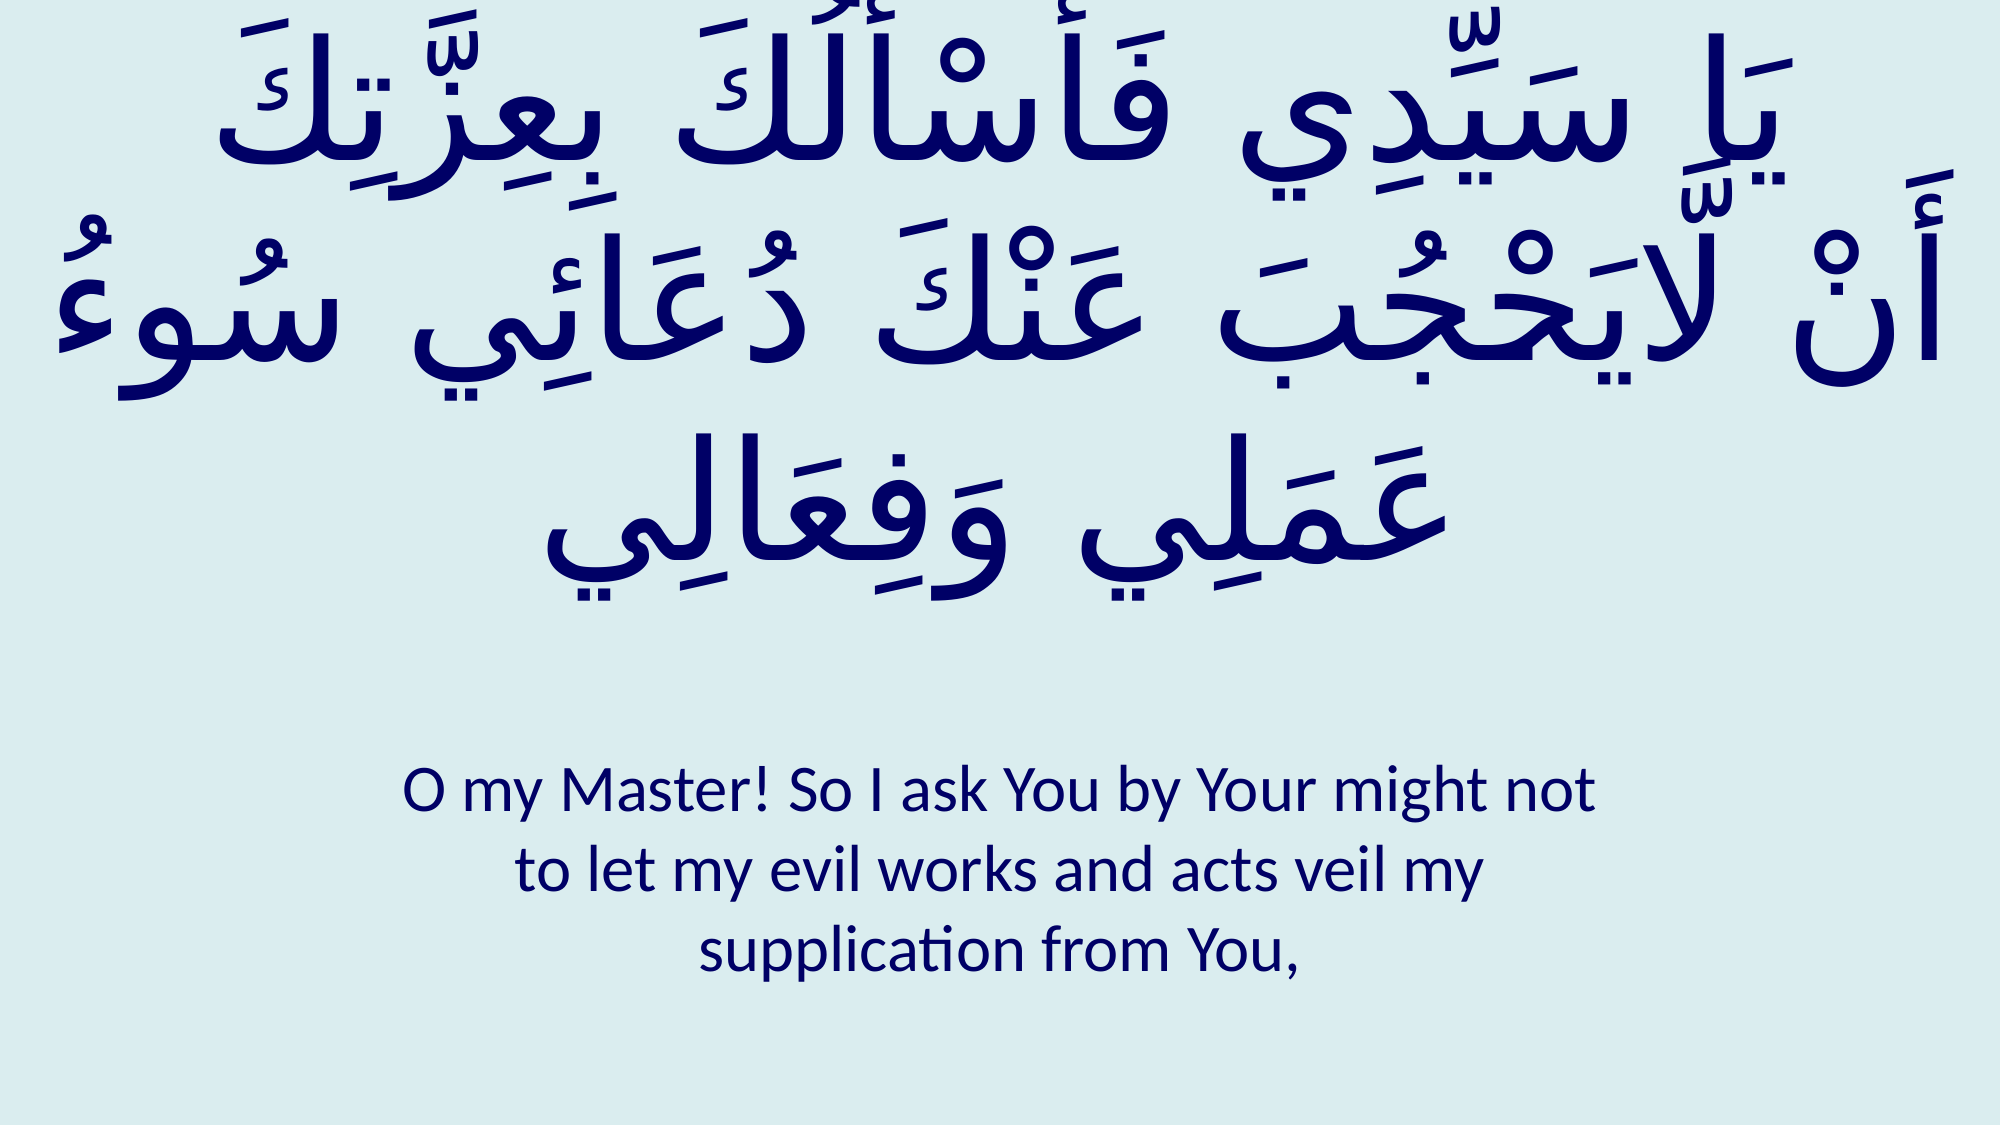

# یَا سَیِّدِي فَأَسْأَلُكَ بِعِزَّتِكَ أَنْ لَّایَحْجُبَ عَنْكَ دُعَائِي سُوءُ عَمَلِي وَفِعَالِي
O my Master! So I ask You by Your might not to let my evil works and acts veil my supplication from You,